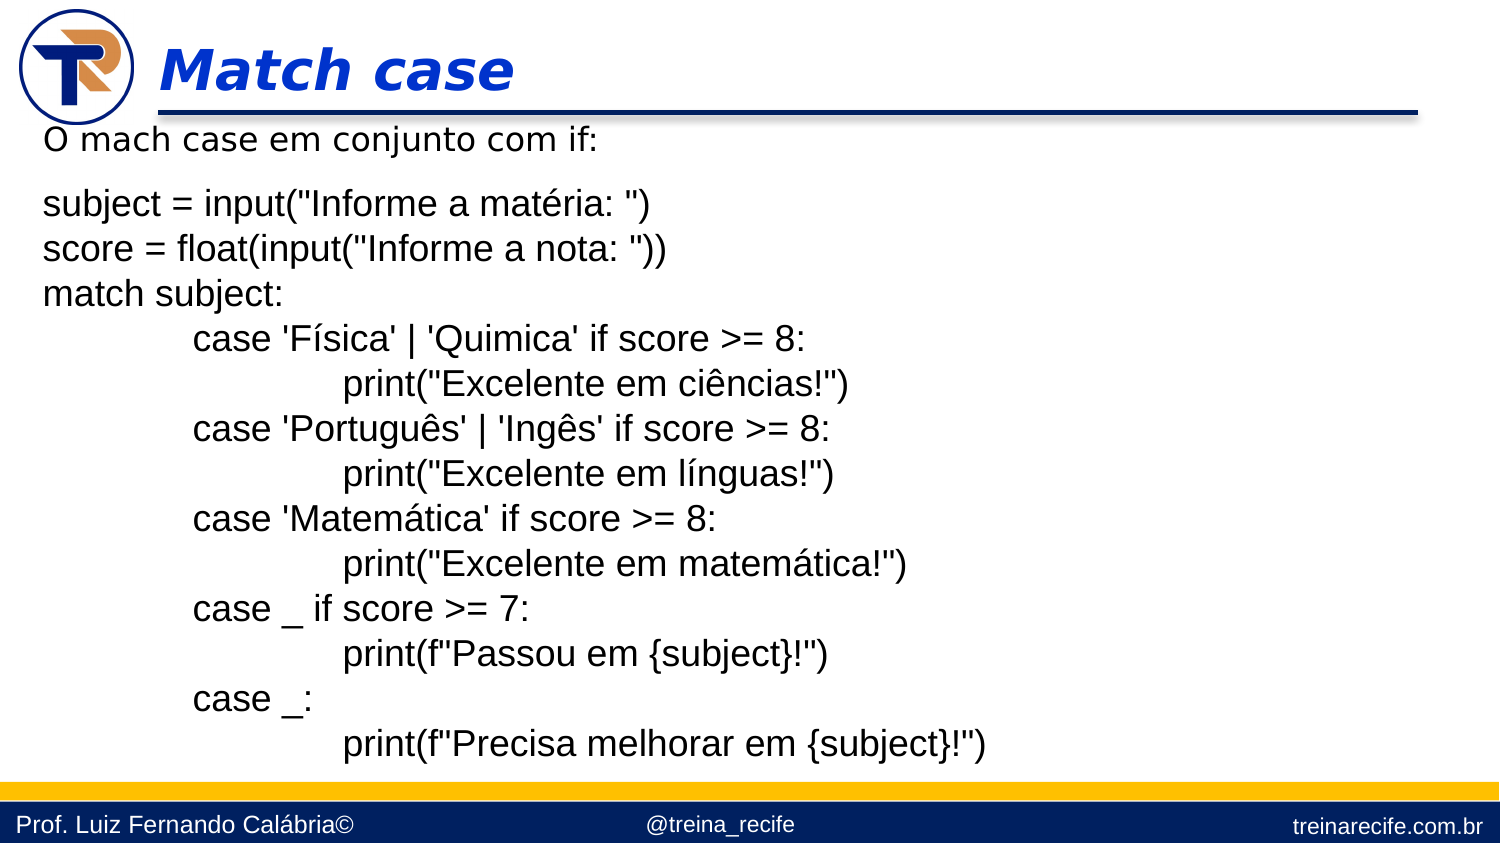

Match case
O mach case em conjunto com if:

subject = input("Informe a matéria: ")
score = float(input("Informe a nota: "))
match subject:
	case 'Física' | 'Quimica' if score >= 8:
		print("Excelente em ciências!")
	case 'Português' | 'Ingês' if score >= 8:
		print("Excelente em línguas!")
	case 'Matemática' if score >= 8:
		print("Excelente em matemática!")
	case _ if score >= 7:
		print(f"Passou em {subject}!")
	case _:
		print(f"Precisa melhorar em {subject}!")